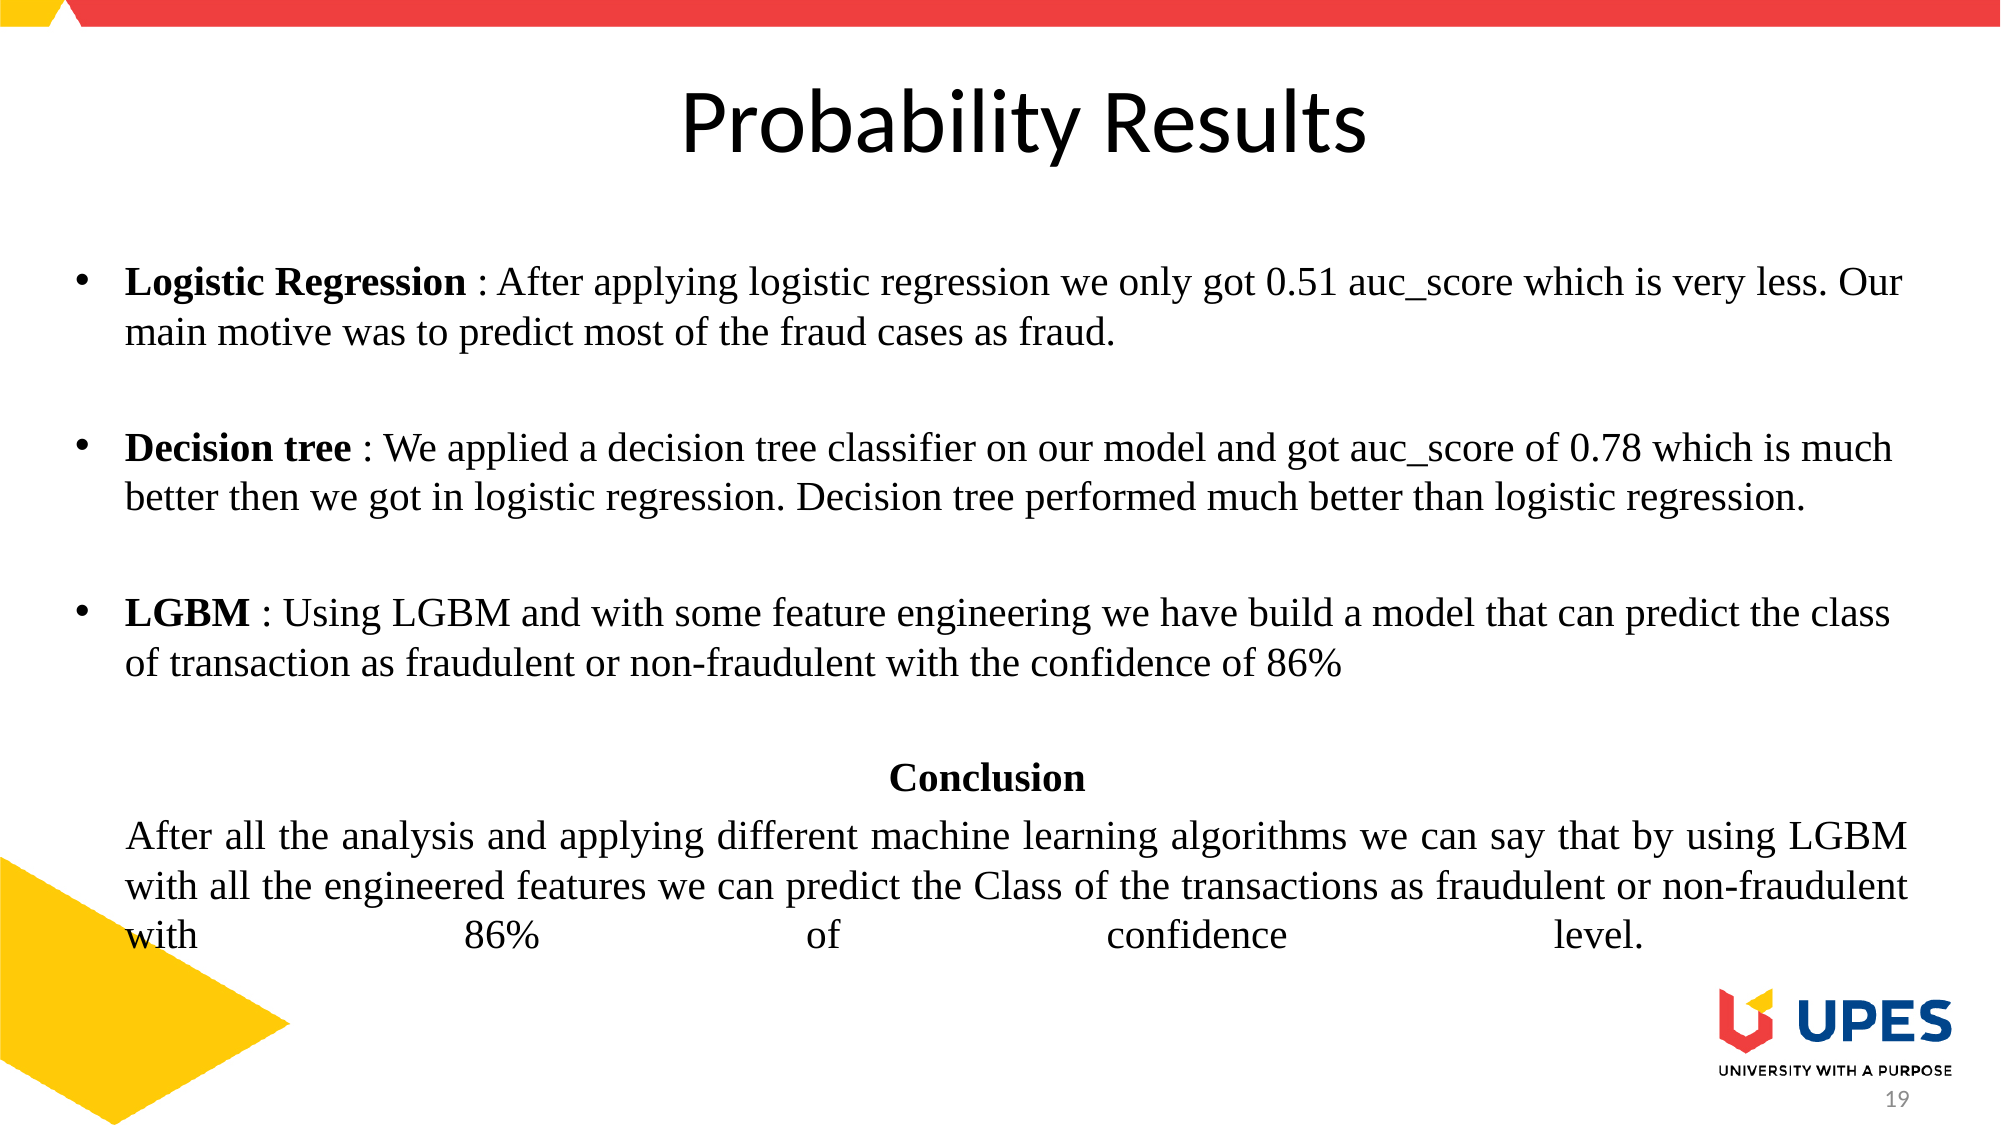

# Probability Results
Logistic Regression : After applying logistic regression we only got 0.51 auc_score which is very less. Our main motive was to predict most of the fraud cases as fraud.

Decision tree : We applied a decision tree classifier on our model and got auc_score of 0.78 which is much better then we got in logistic regression. Decision tree performed much better than logistic regression.

LGBM : Using LGBM and with some feature engineering we have build a model that can predict the class of transaction as fraudulent or non-fraudulent with the confidence of 86%

Conclusion
    After all the analysis and applying different machine learning algorithms we can say that by using LGBM with all the engineered features we can predict the Class of the transactions as fraudulent or non-fraudulent with 86% of confidence level.